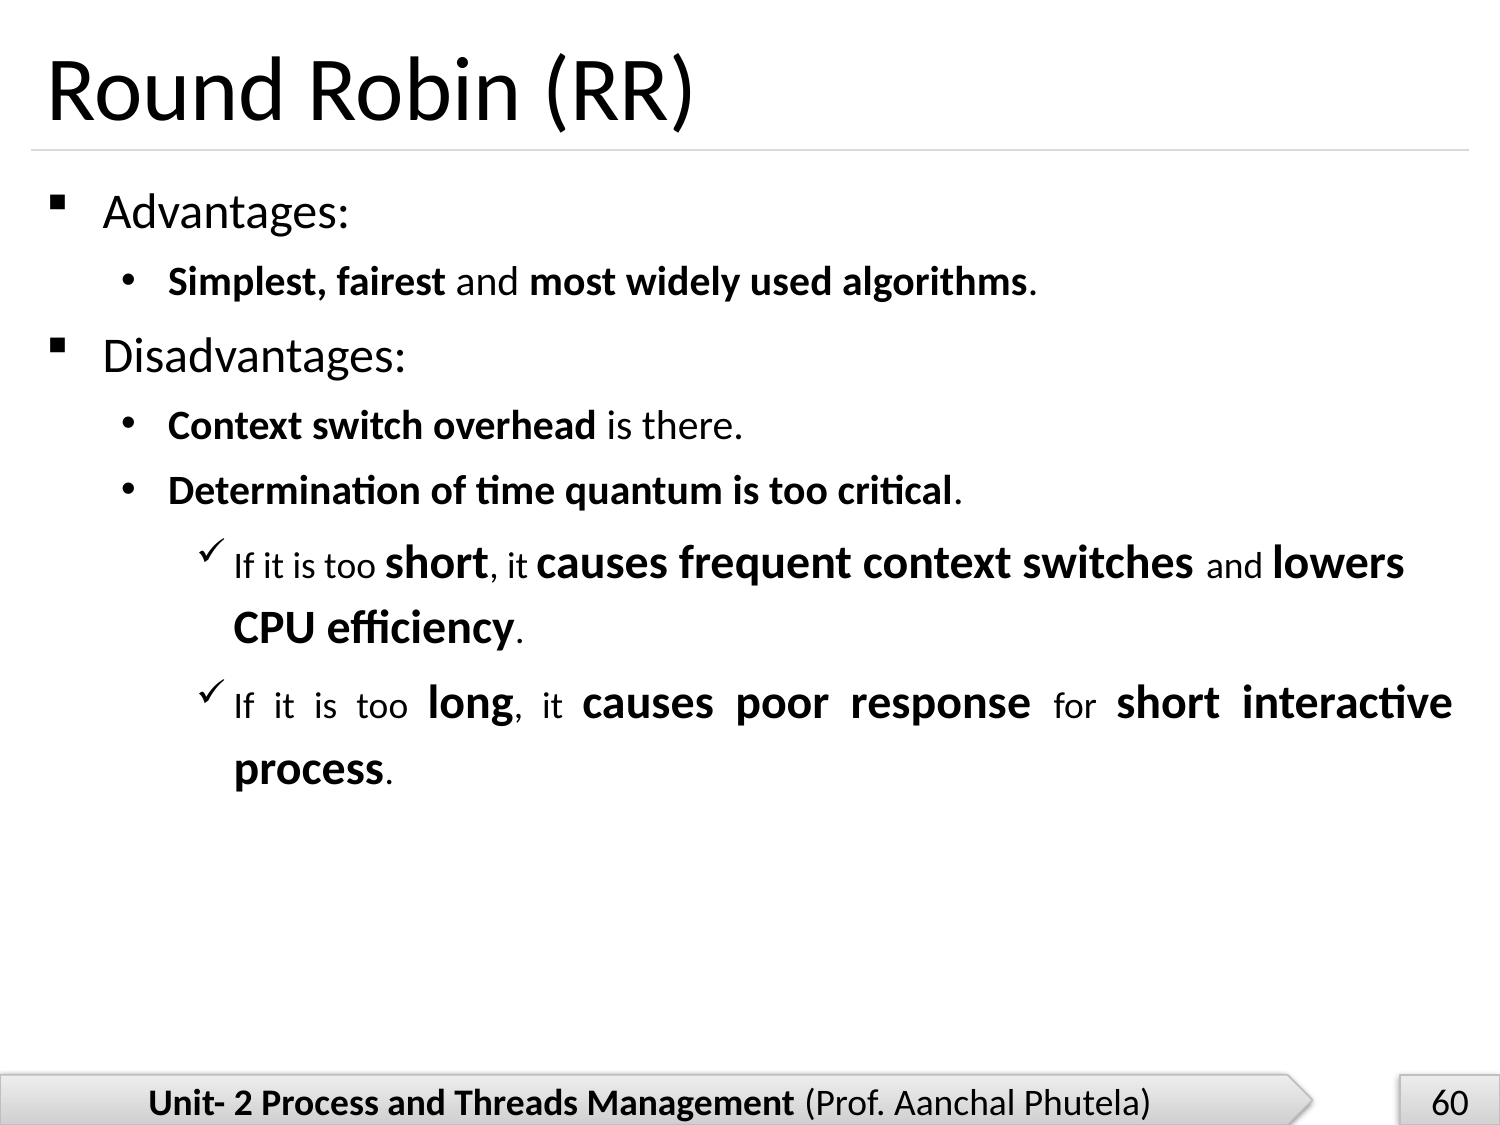

# Round Robin (RR)
Advantages:
Simplest, fairest and most widely used algorithms.
Disadvantages:
Context switch overhead is there.
Determination of time quantum is too critical.
If it is too short, it causes frequent context switches and lowers CPU efficiency.
If it is too long, it causes poor response for short interactive process.